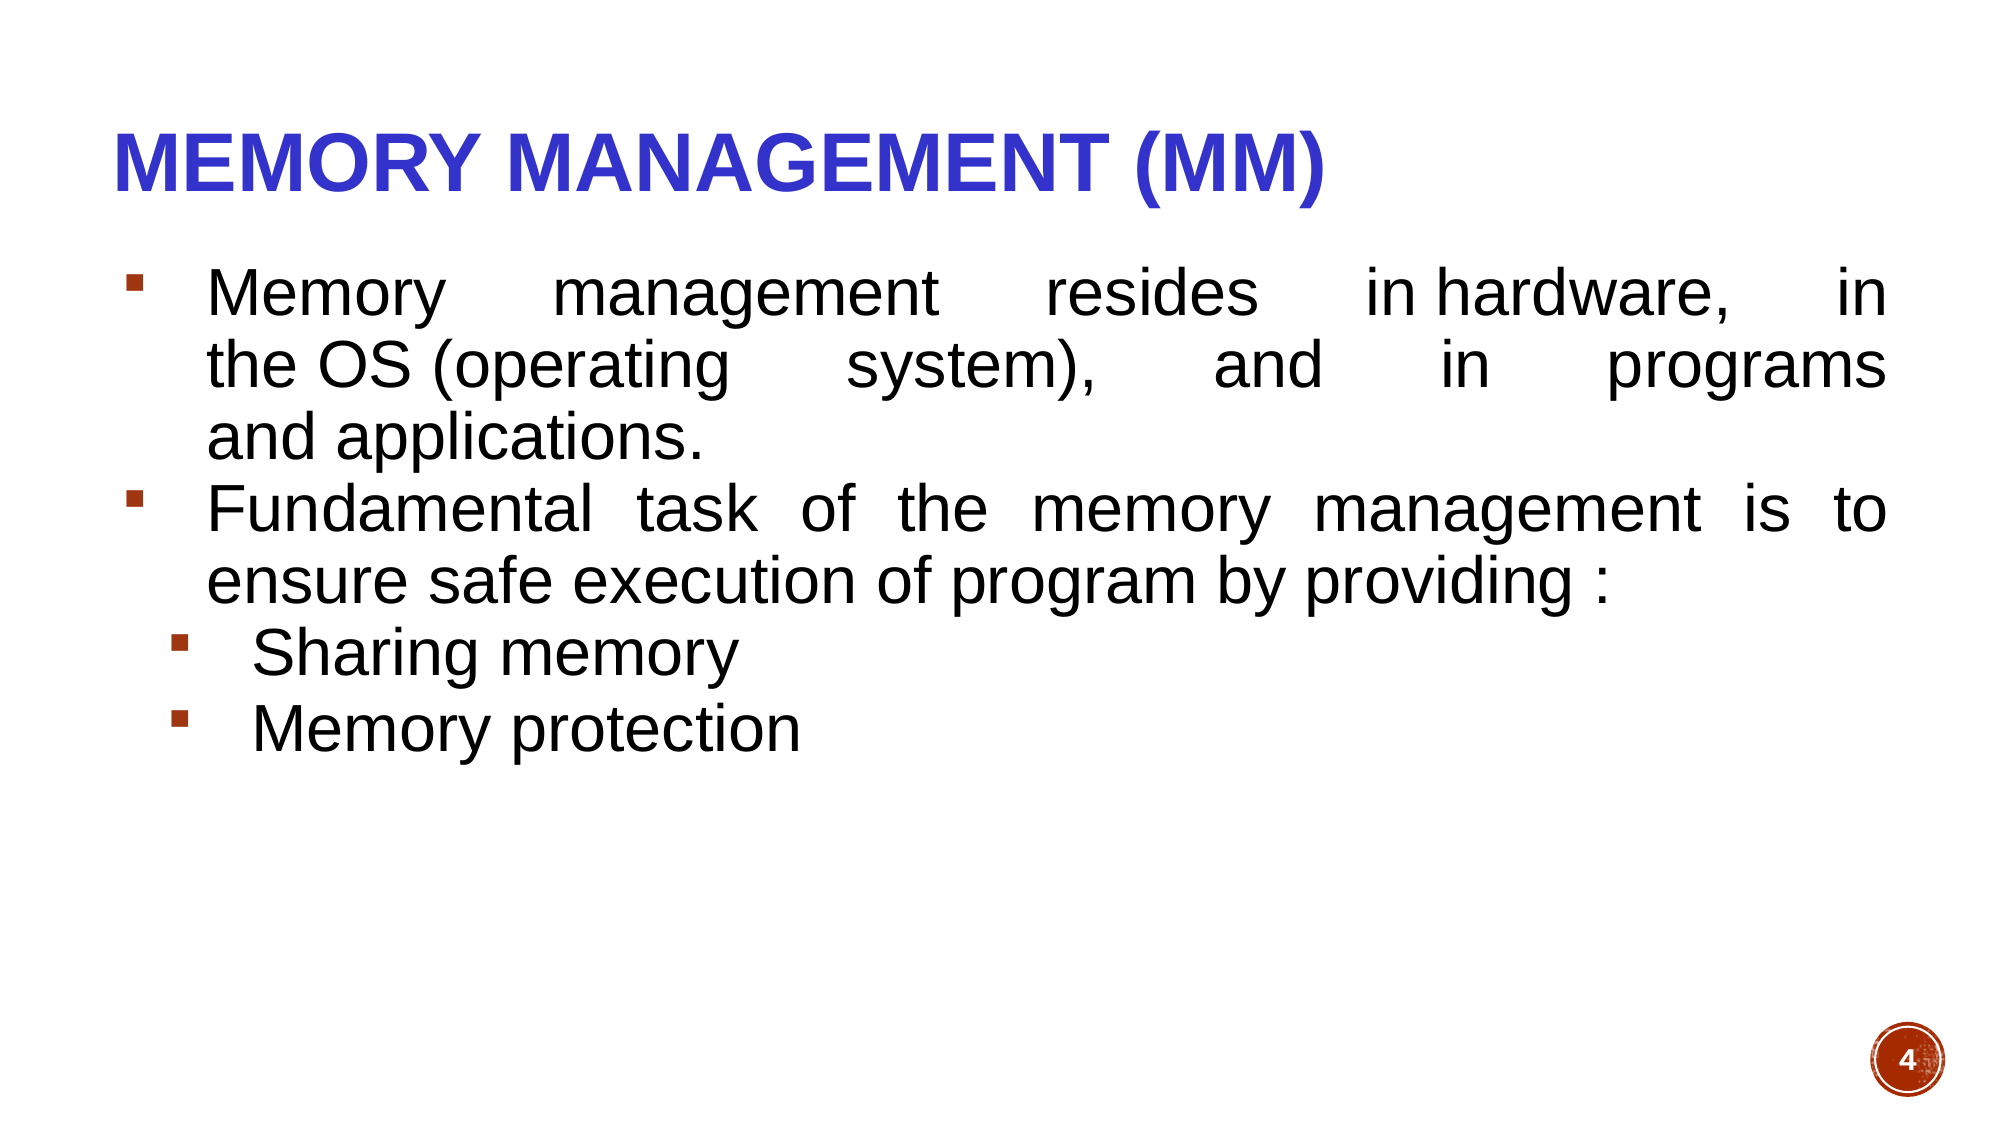

# Memory management (MM)
Memory management resides in hardware, in the OS (operating system), and in programs and applications.
Fundamental task of the memory management is to ensure safe execution of program by providing :
Sharing memory
Memory protection
4